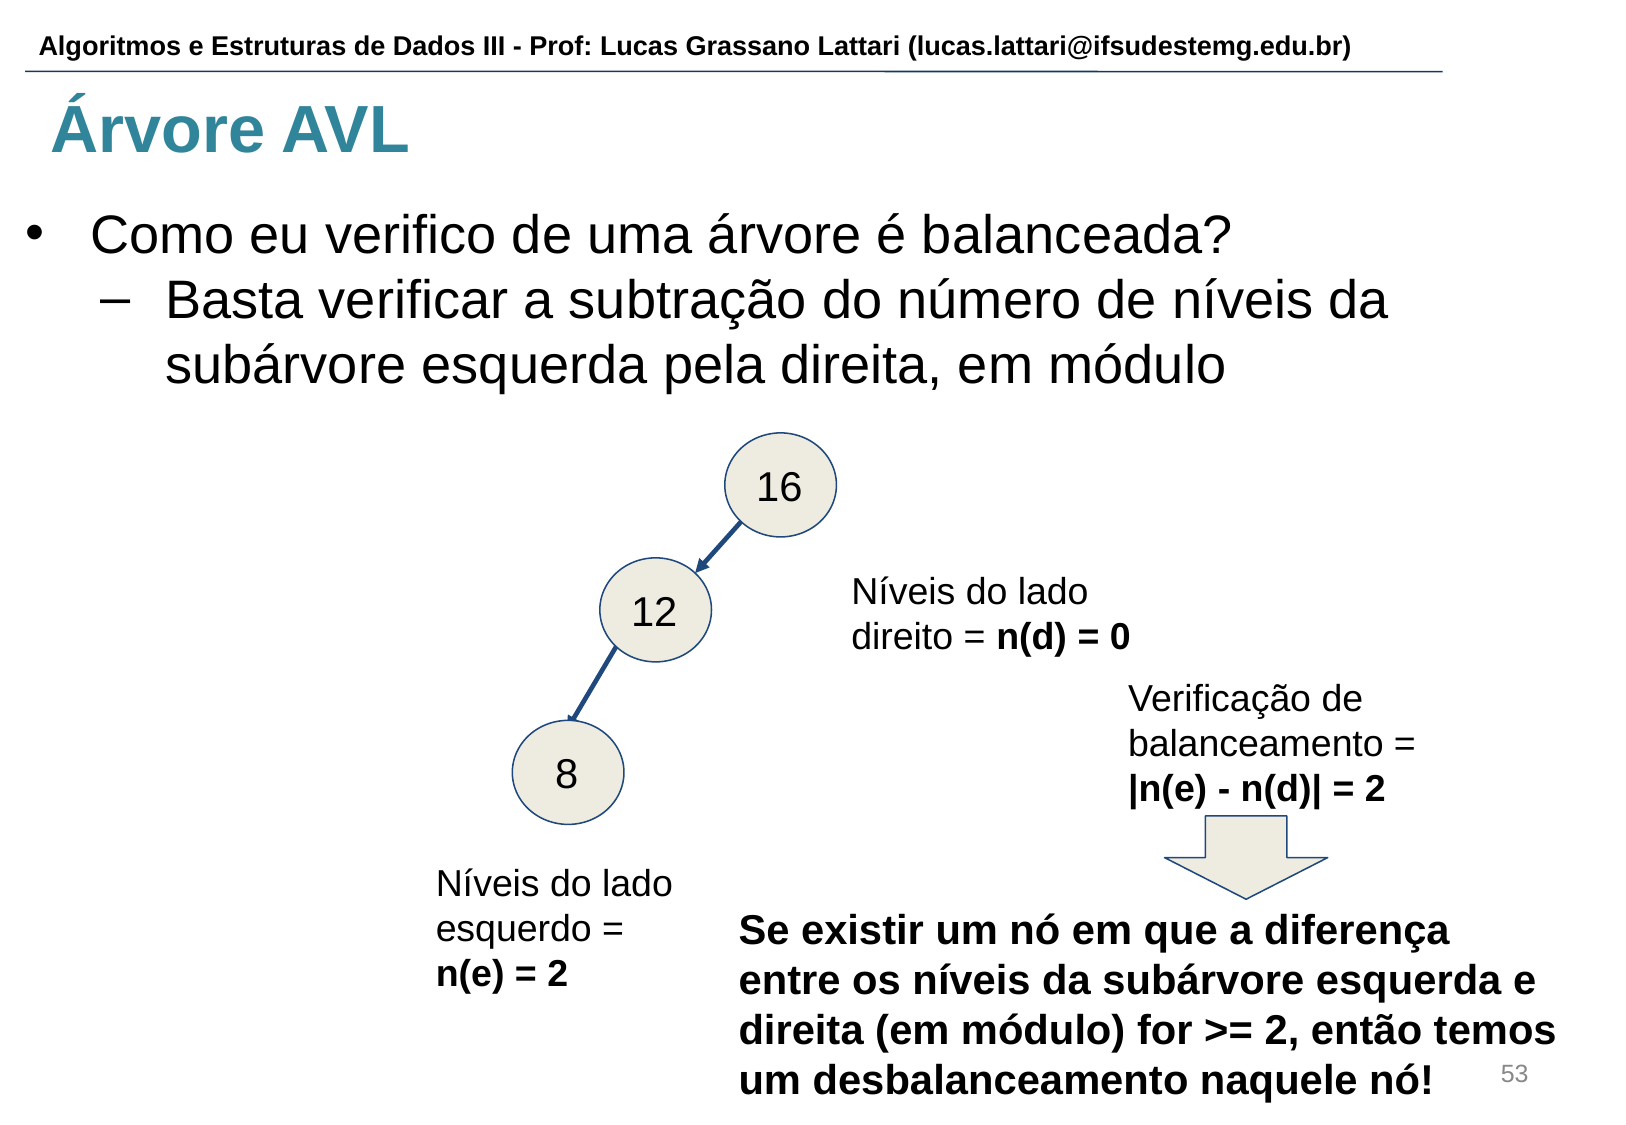

# Árvore AVL
Como eu verifico de uma árvore é balanceada?
Basta verificar a subtração do número de níveis da subárvore esquerda pela direita, em módulo
16
Níveis do lado direito = n(d) = 0
12
Verificação de balanceamento =
|n(e) - n(d)| = 2
 8
Se existir um nó em que a diferença entre os níveis da subárvore esquerda e direita (em módulo) for >= 2, então temos um desbalanceamento naquele nó!

Níveis do lado esquerdo = n(e) = 2
53